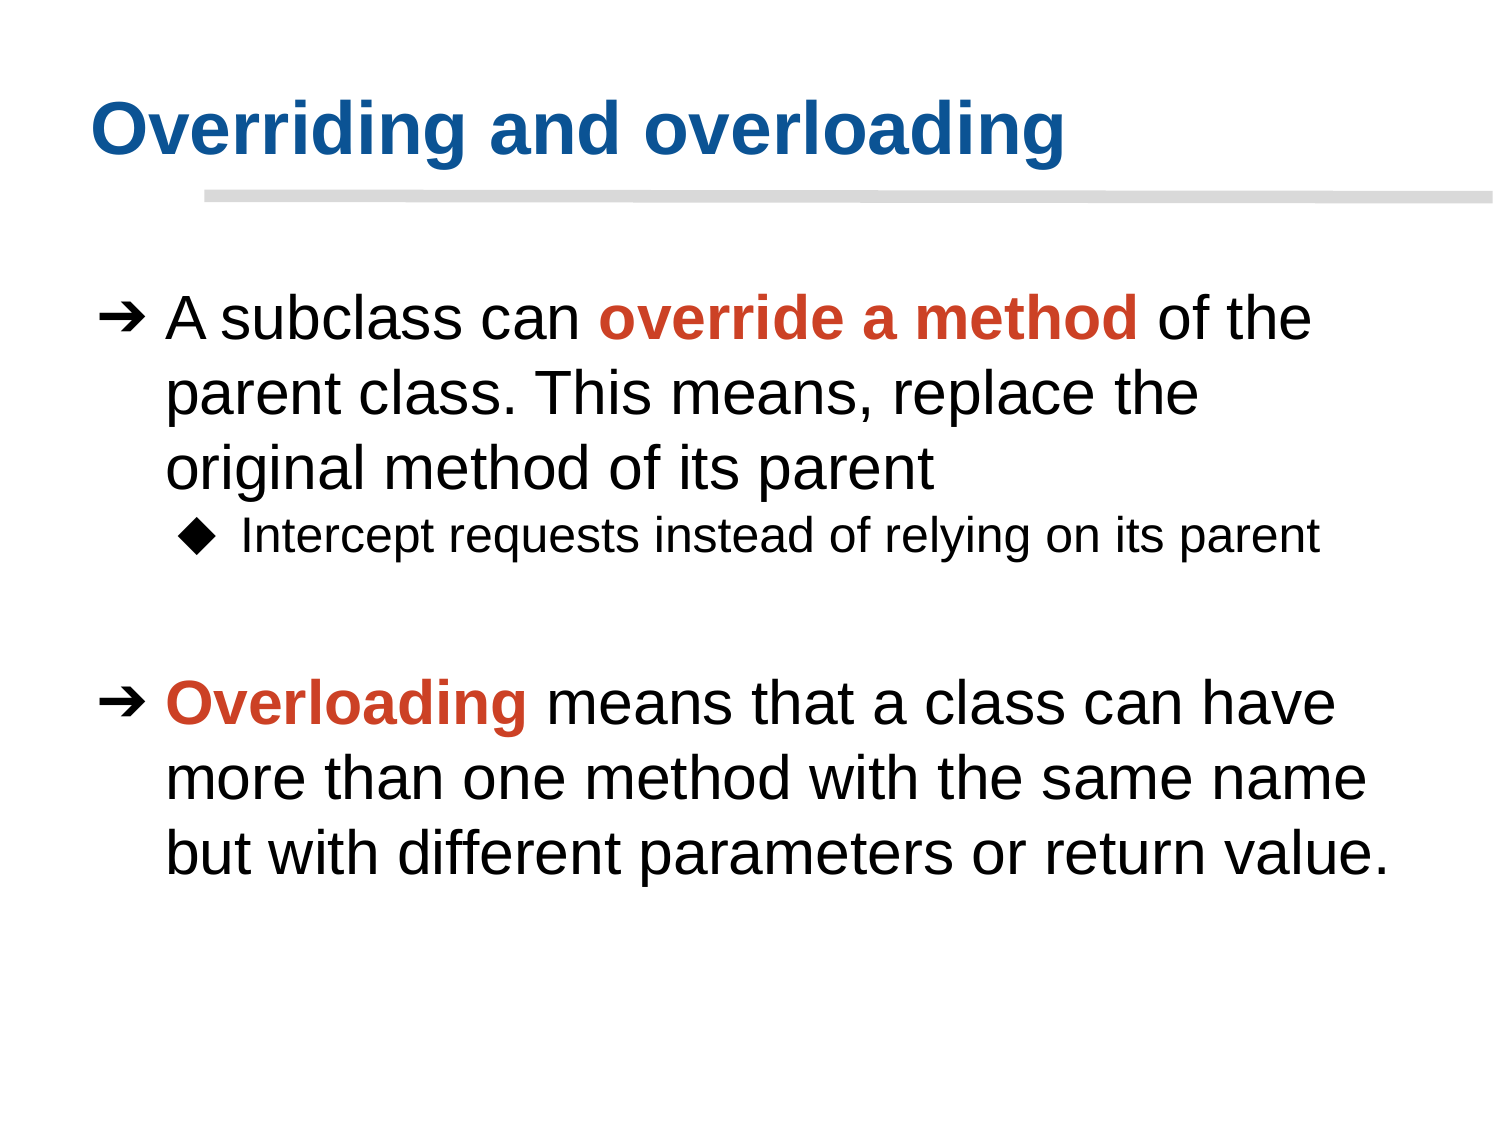

# Overriding and overloading
A subclass can override a method of the parent class. This means, replace the original method of its parent
Intercept requests instead of relying on its parent

Overloading means that a class can have more than one method with the same name but with different parameters or return value.